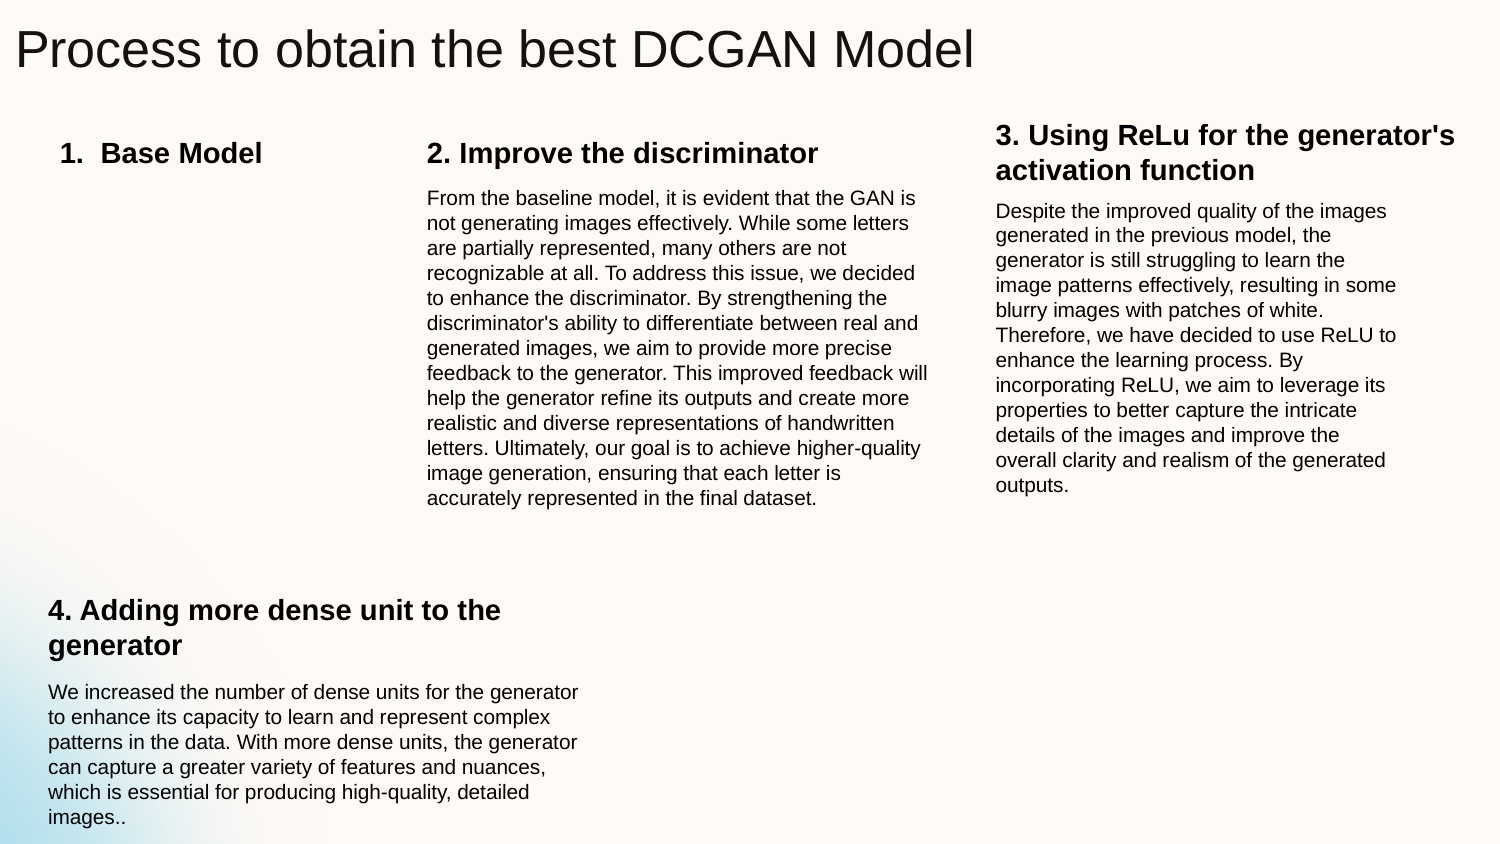

# Process to obtain the best DCGAN Model
3. Using ReLu for the generator's activation function
1.  Base Model
2. Improve the discriminator
From the baseline model, it is evident that the GAN is not generating images effectively. While some letters are partially represented, many others are not recognizable at all. To address this issue, we decided to enhance the discriminator. By strengthening the discriminator's ability to differentiate between real and generated images, we aim to provide more precise feedback to the generator. This improved feedback will help the generator refine its outputs and create more realistic and diverse representations of handwritten letters. Ultimately, our goal is to achieve higher-quality image generation, ensuring that each letter is accurately represented in the final dataset.
Despite the improved quality of the images generated in the previous model, the generator is still struggling to learn the image patterns effectively, resulting in some blurry images with patches of white. Therefore, we have decided to use ReLU to enhance the learning process. By incorporating ReLU, we aim to leverage its properties to better capture the intricate details of the images and improve the overall clarity and realism of the generated outputs.
4. Adding more dense unit to the generator
We increased the number of dense units for the generator to enhance its capacity to learn and represent complex patterns in the data. With more dense units, the generator can capture a greater variety of features and nuances, which is essential for producing high-quality, detailed images..